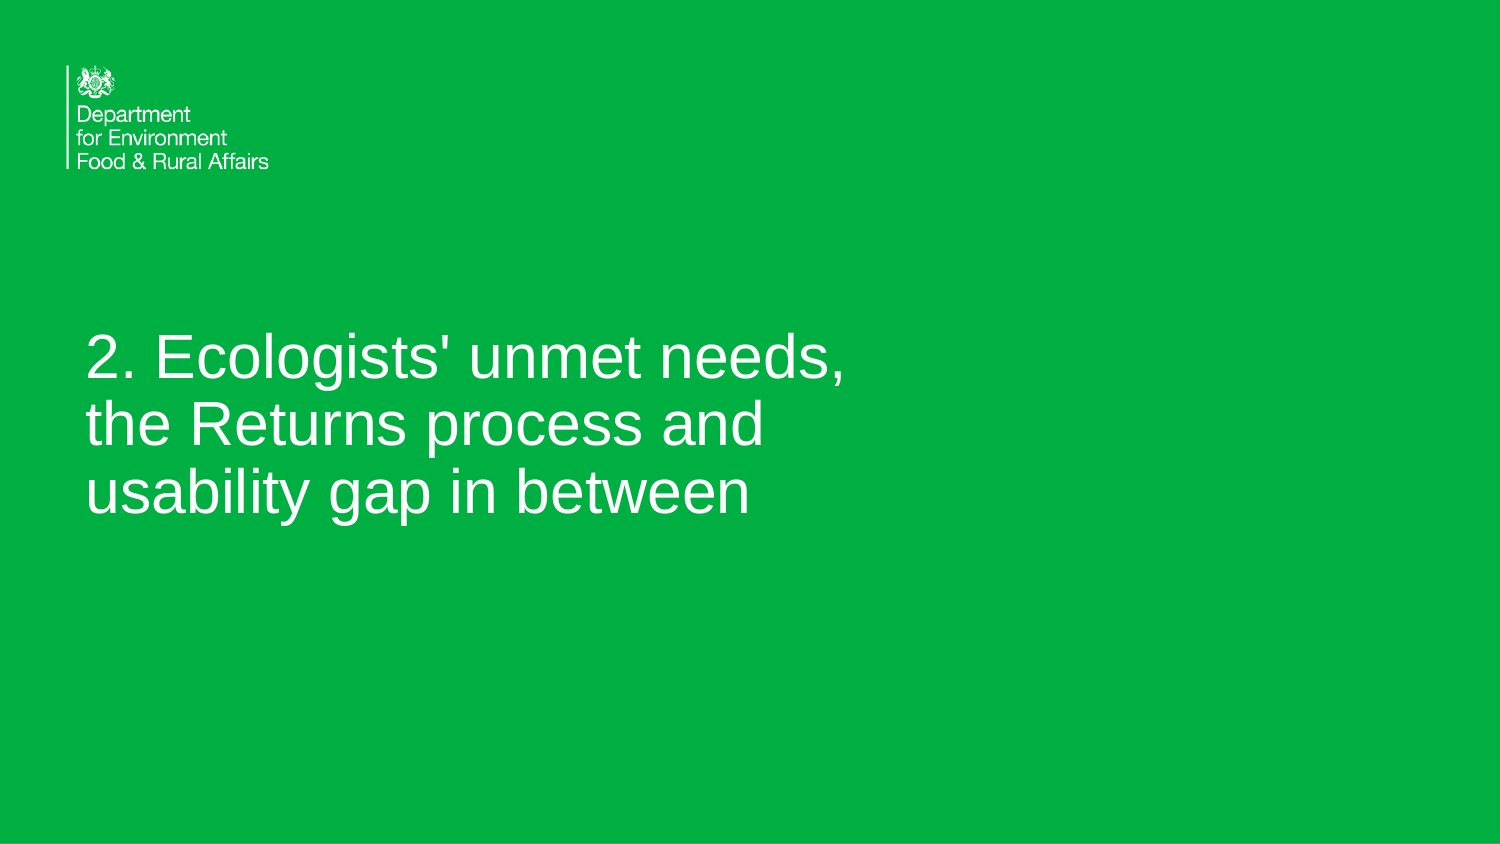

# 2. Ecologists' unmet needs, the Returns process and usability gap in between